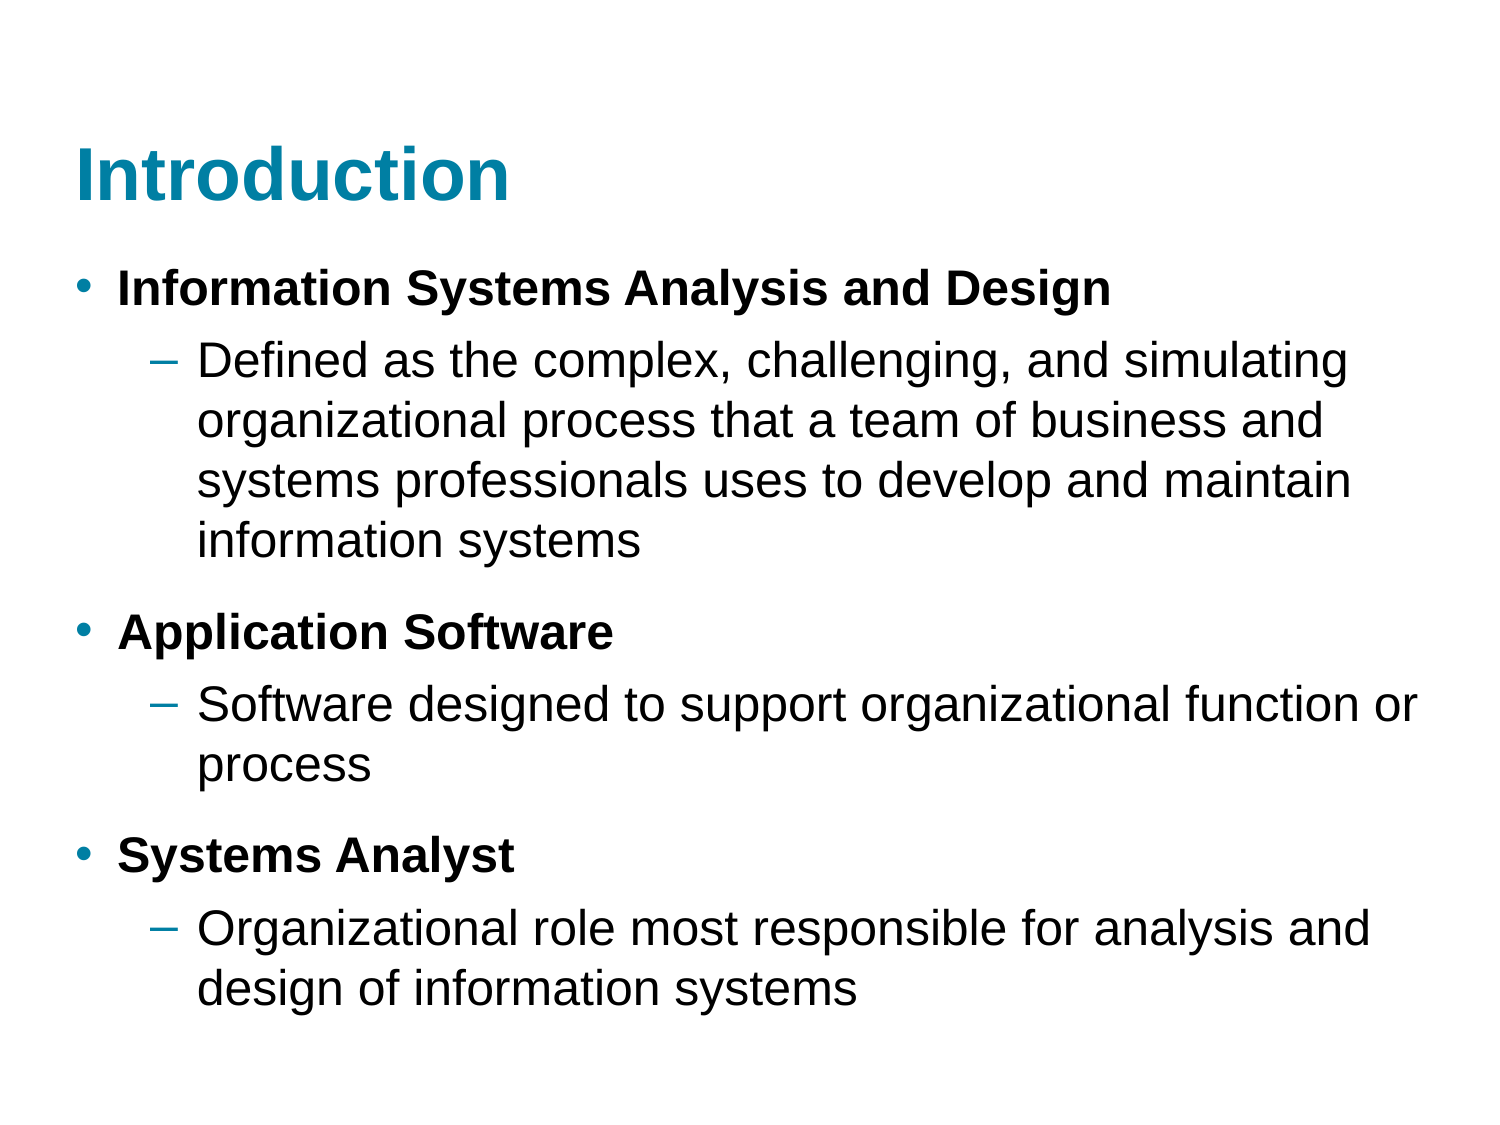

# Introduction
Information Systems Analysis and Design
Defined as the complex, challenging, and simulating organizational process that a team of business and systems professionals uses to develop and maintain information systems
Application Software
Software designed to support organizational function or process
Systems Analyst
Organizational role most responsible for analysis and design of information systems